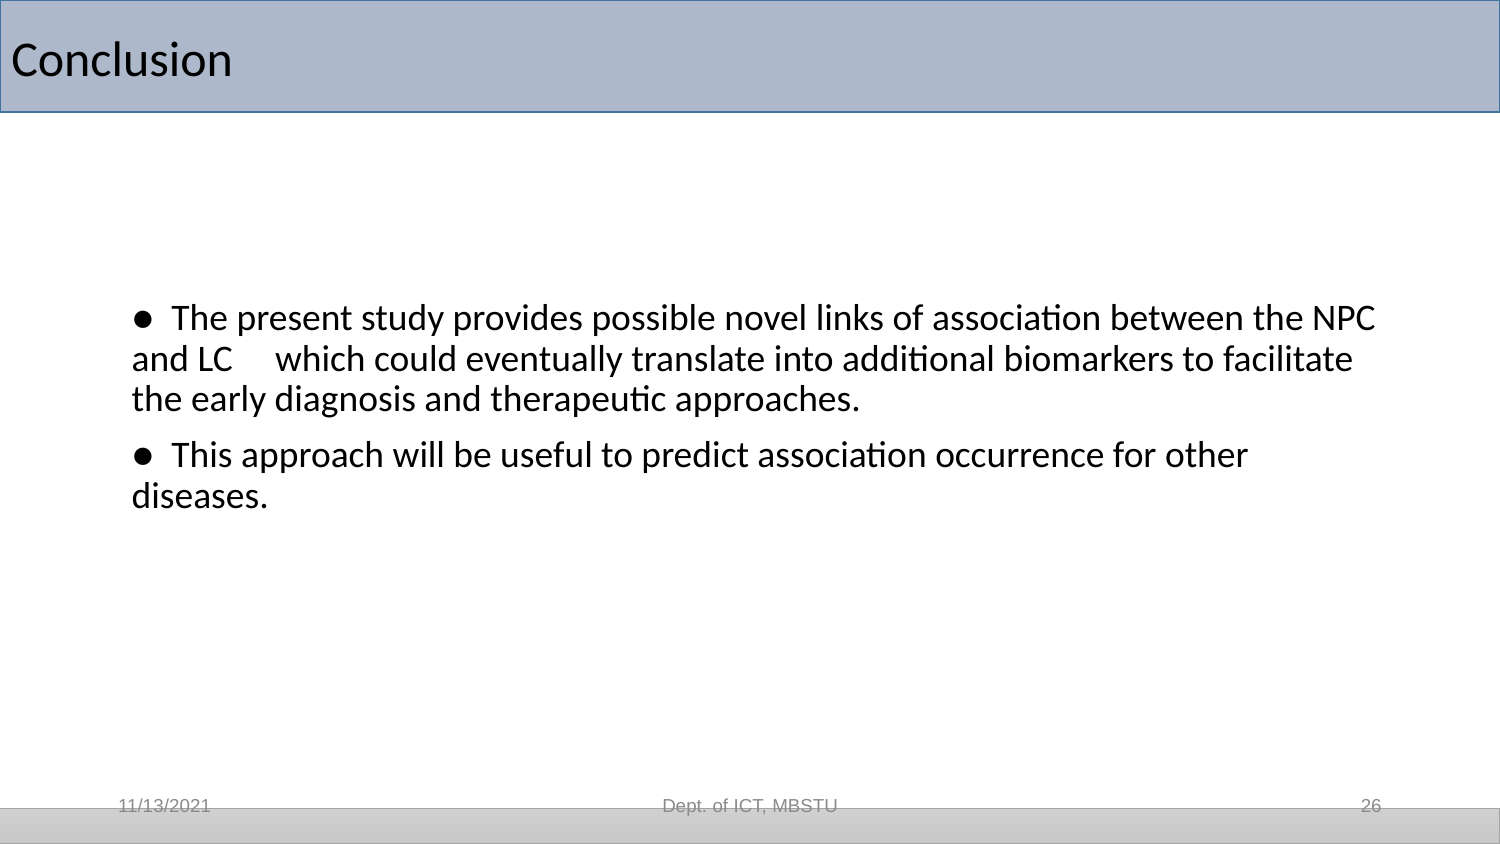

Conclusion

●  The present study provides possible novel links of association between the NPC and LC     which could eventually translate into additional biomarkers to facilitate the early diagnosis and therapeutic approaches.
●  This approach will be useful to predict association occurrence for other diseases.
11/13/2021
Dept. of ICT, MBSTU
26